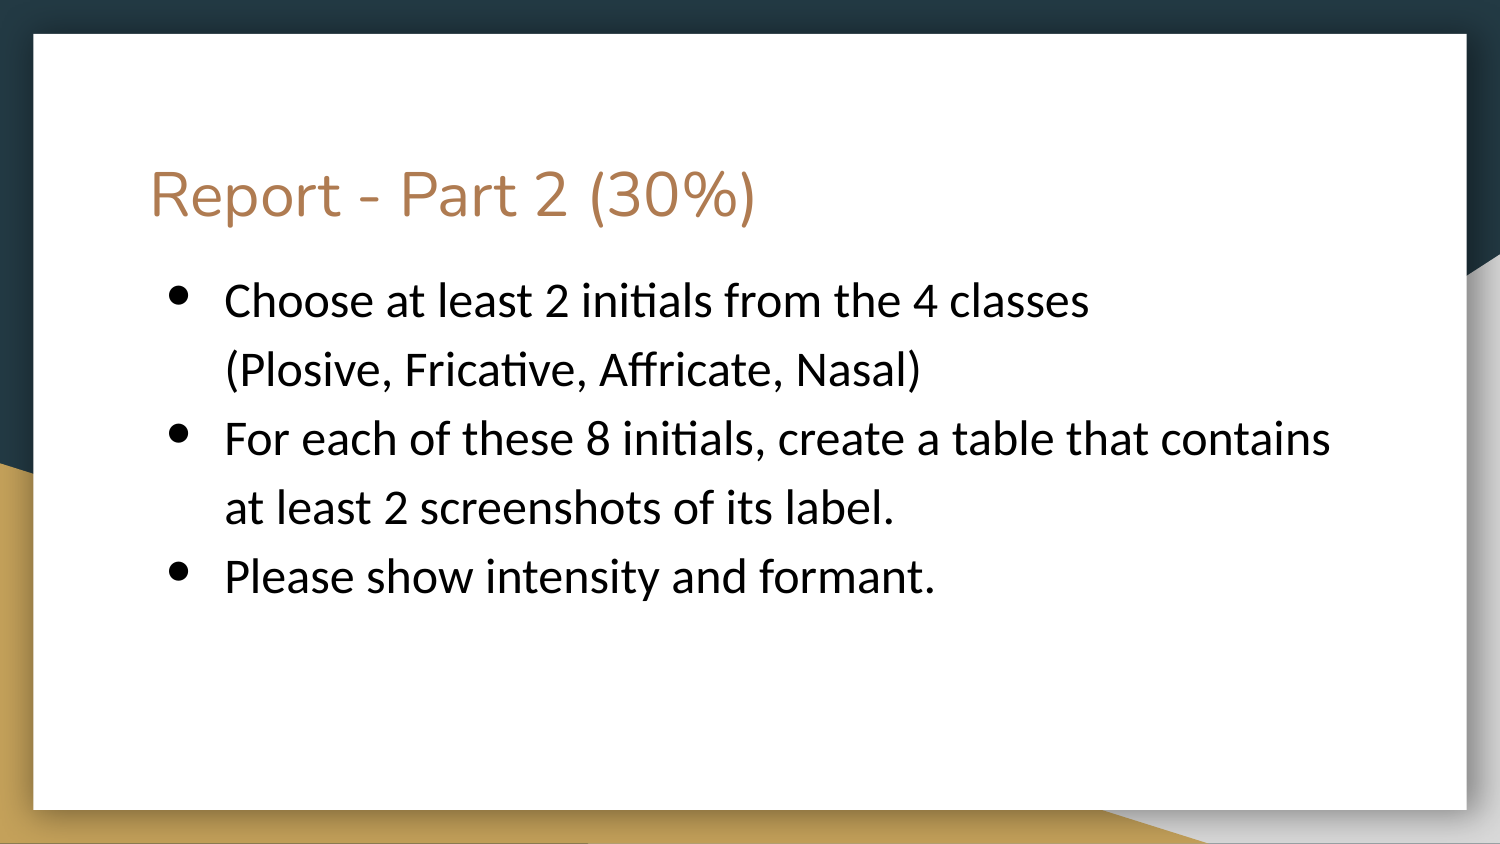

# Report - Part 2 (30%)
Choose at least 2 initials from the 4 classes
(Plosive, Fricative, Affricate, Nasal)
For each of these 8 initials, create a table that contains at least 2 screenshots of its label.
Please show intensity and formant.